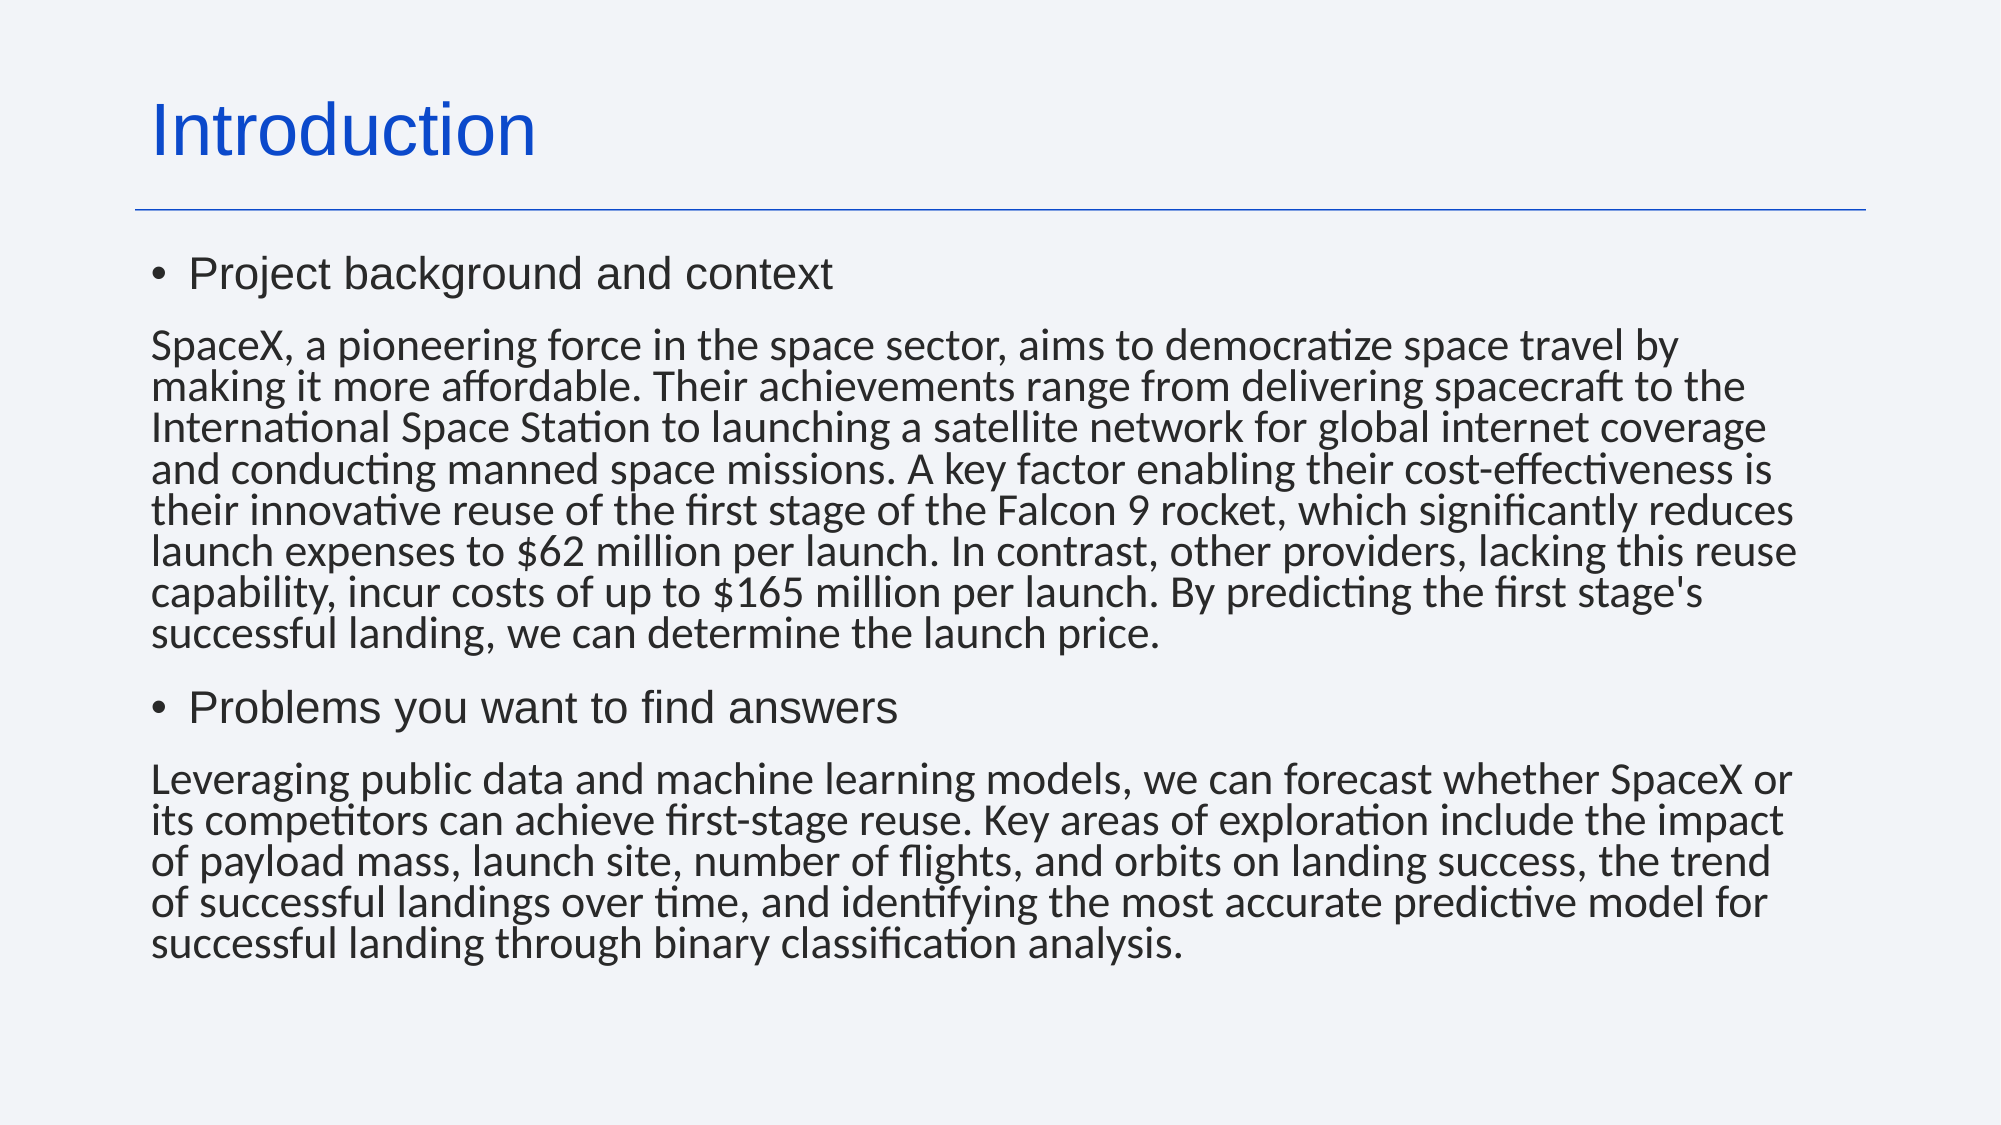

Introduction
Project background and context
SpaceX, a pioneering force in the space sector, aims to democratize space travel by making it more affordable. Their achievements range from delivering spacecraft to the International Space Station to launching a satellite network for global internet coverage and conducting manned space missions. A key factor enabling their cost-effectiveness is their innovative reuse of the first stage of the Falcon 9 rocket, which significantly reduces launch expenses to $62 million per launch. In contrast, other providers, lacking this reuse capability, incur costs of up to $165 million per launch. By predicting the first stage's successful landing, we can determine the launch price.
Problems you want to find answers
Leveraging public data and machine learning models, we can forecast whether SpaceX or its competitors can achieve first-stage reuse. Key areas of exploration include the impact of payload mass, launch site, number of flights, and orbits on landing success, the trend of successful landings over time, and identifying the most accurate predictive model for successful landing through binary classification analysis.